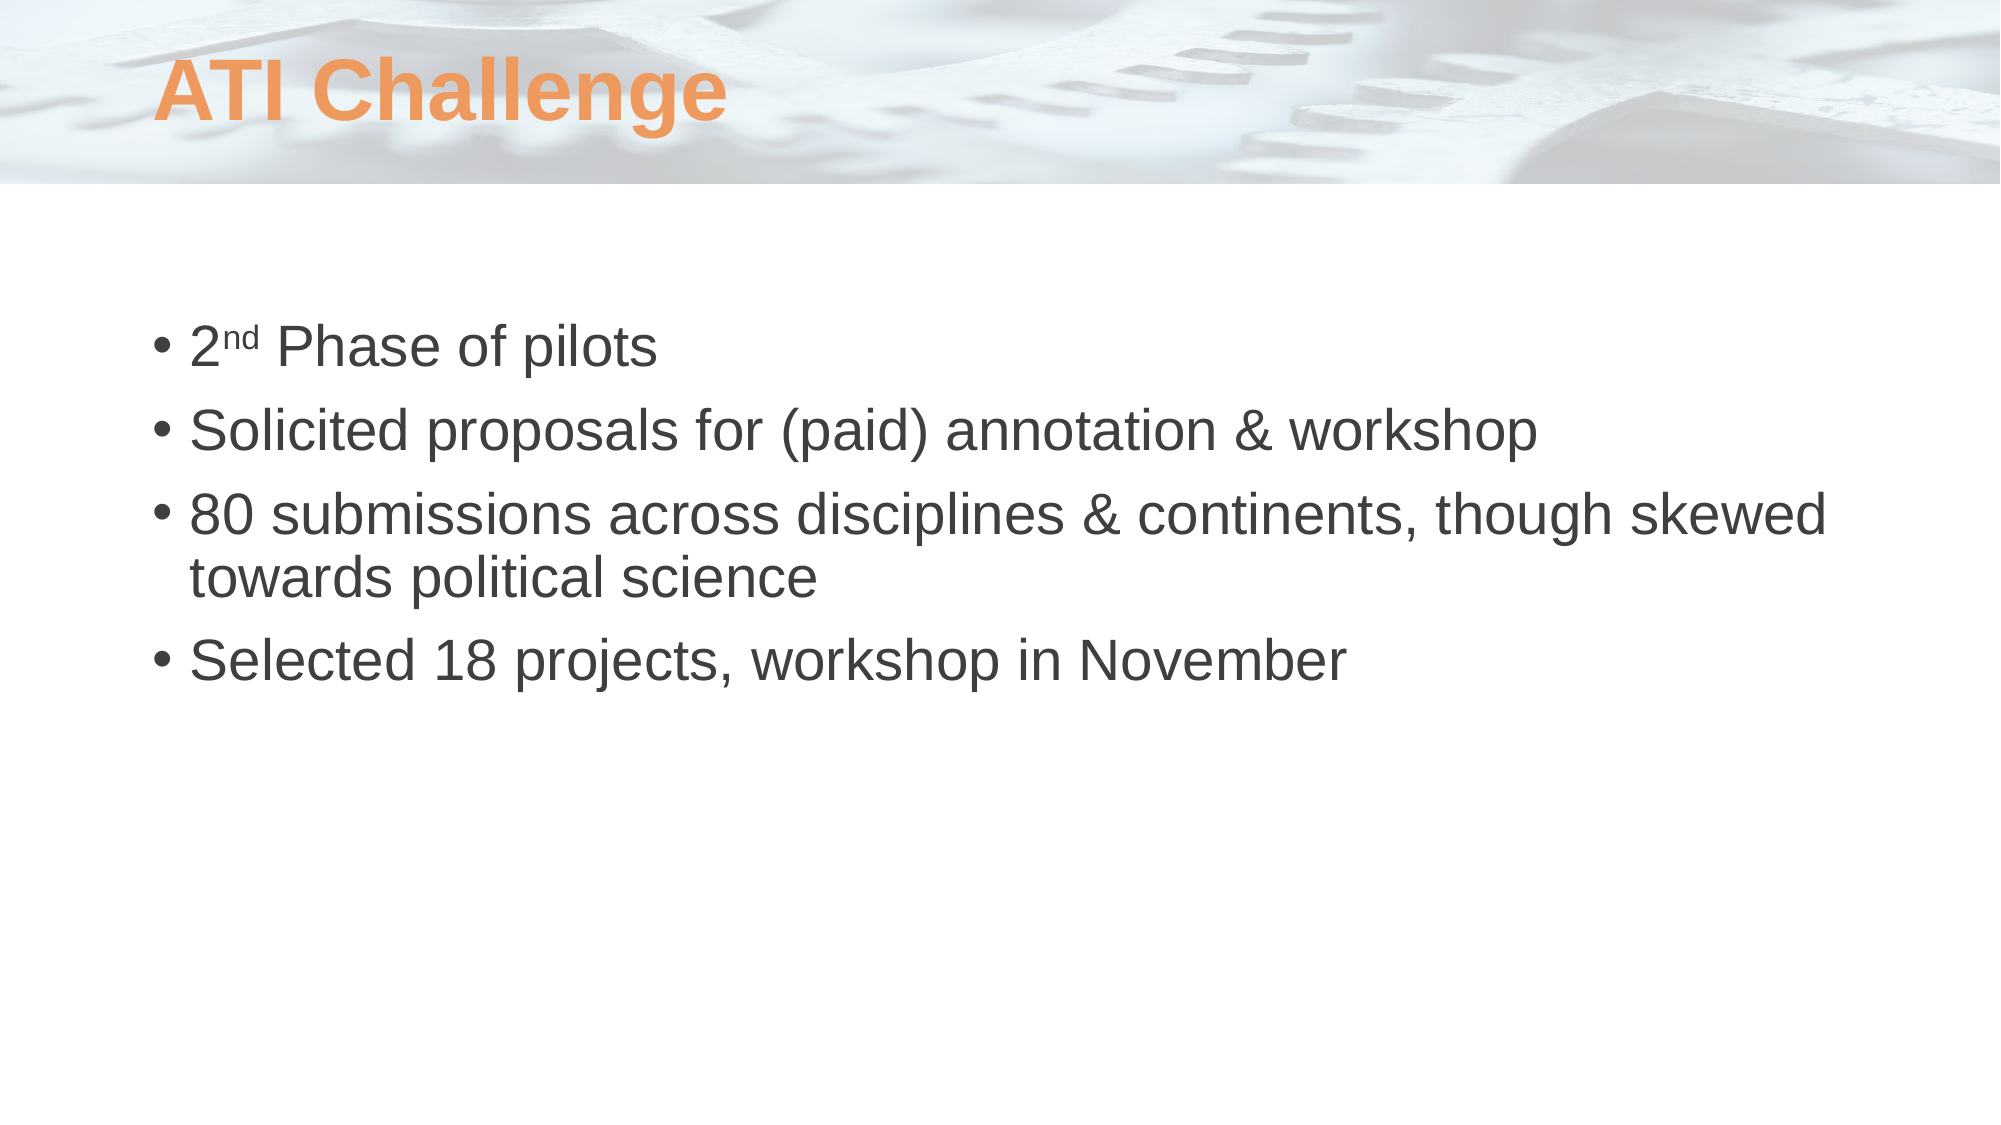

# ATI Challenge
2nd Phase of pilots
Solicited proposals for (paid) annotation & workshop
80 submissions across disciplines & continents, though skewed towards political science
Selected 18 projects, workshop in November